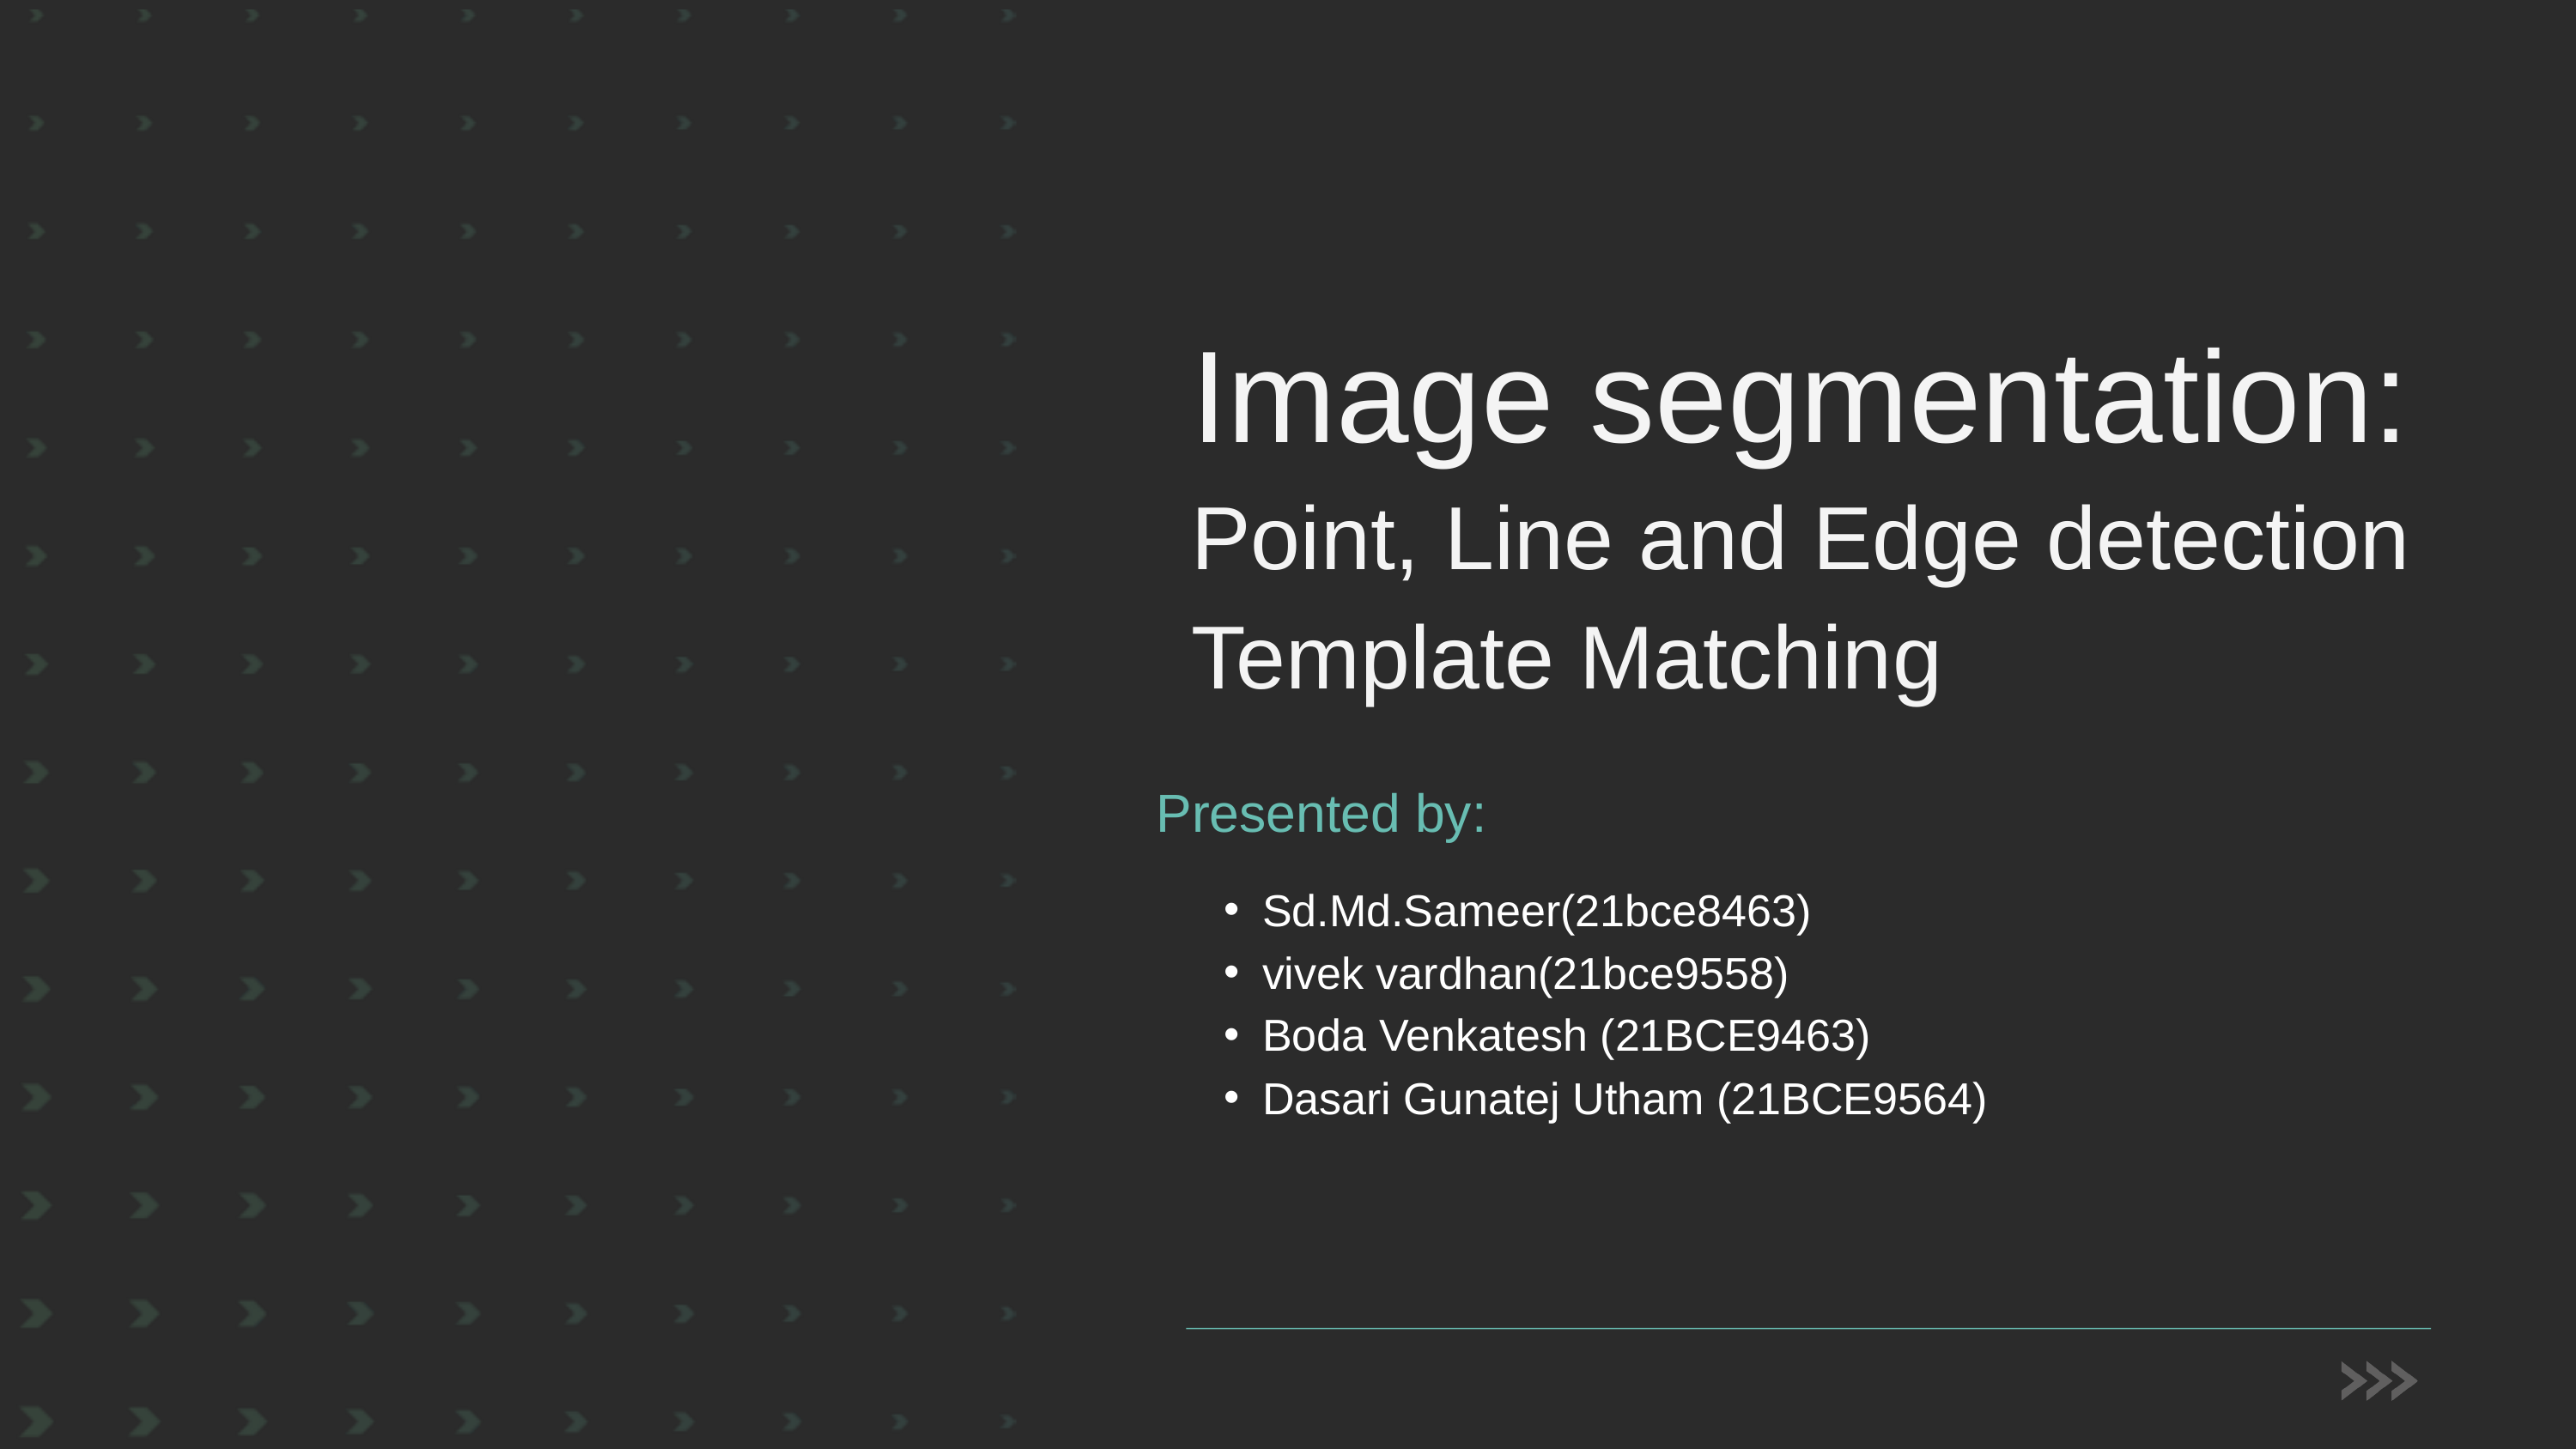

Image segmentation:
Point, Line and Edge detection Template Matching
Presented by:
Sd.Md.Sameer(21bce8463)
vivek vardhan(21bce9558)
Boda Venkatesh (21BCE9463)
Dasari Gunatej Utham (21BCE9564)